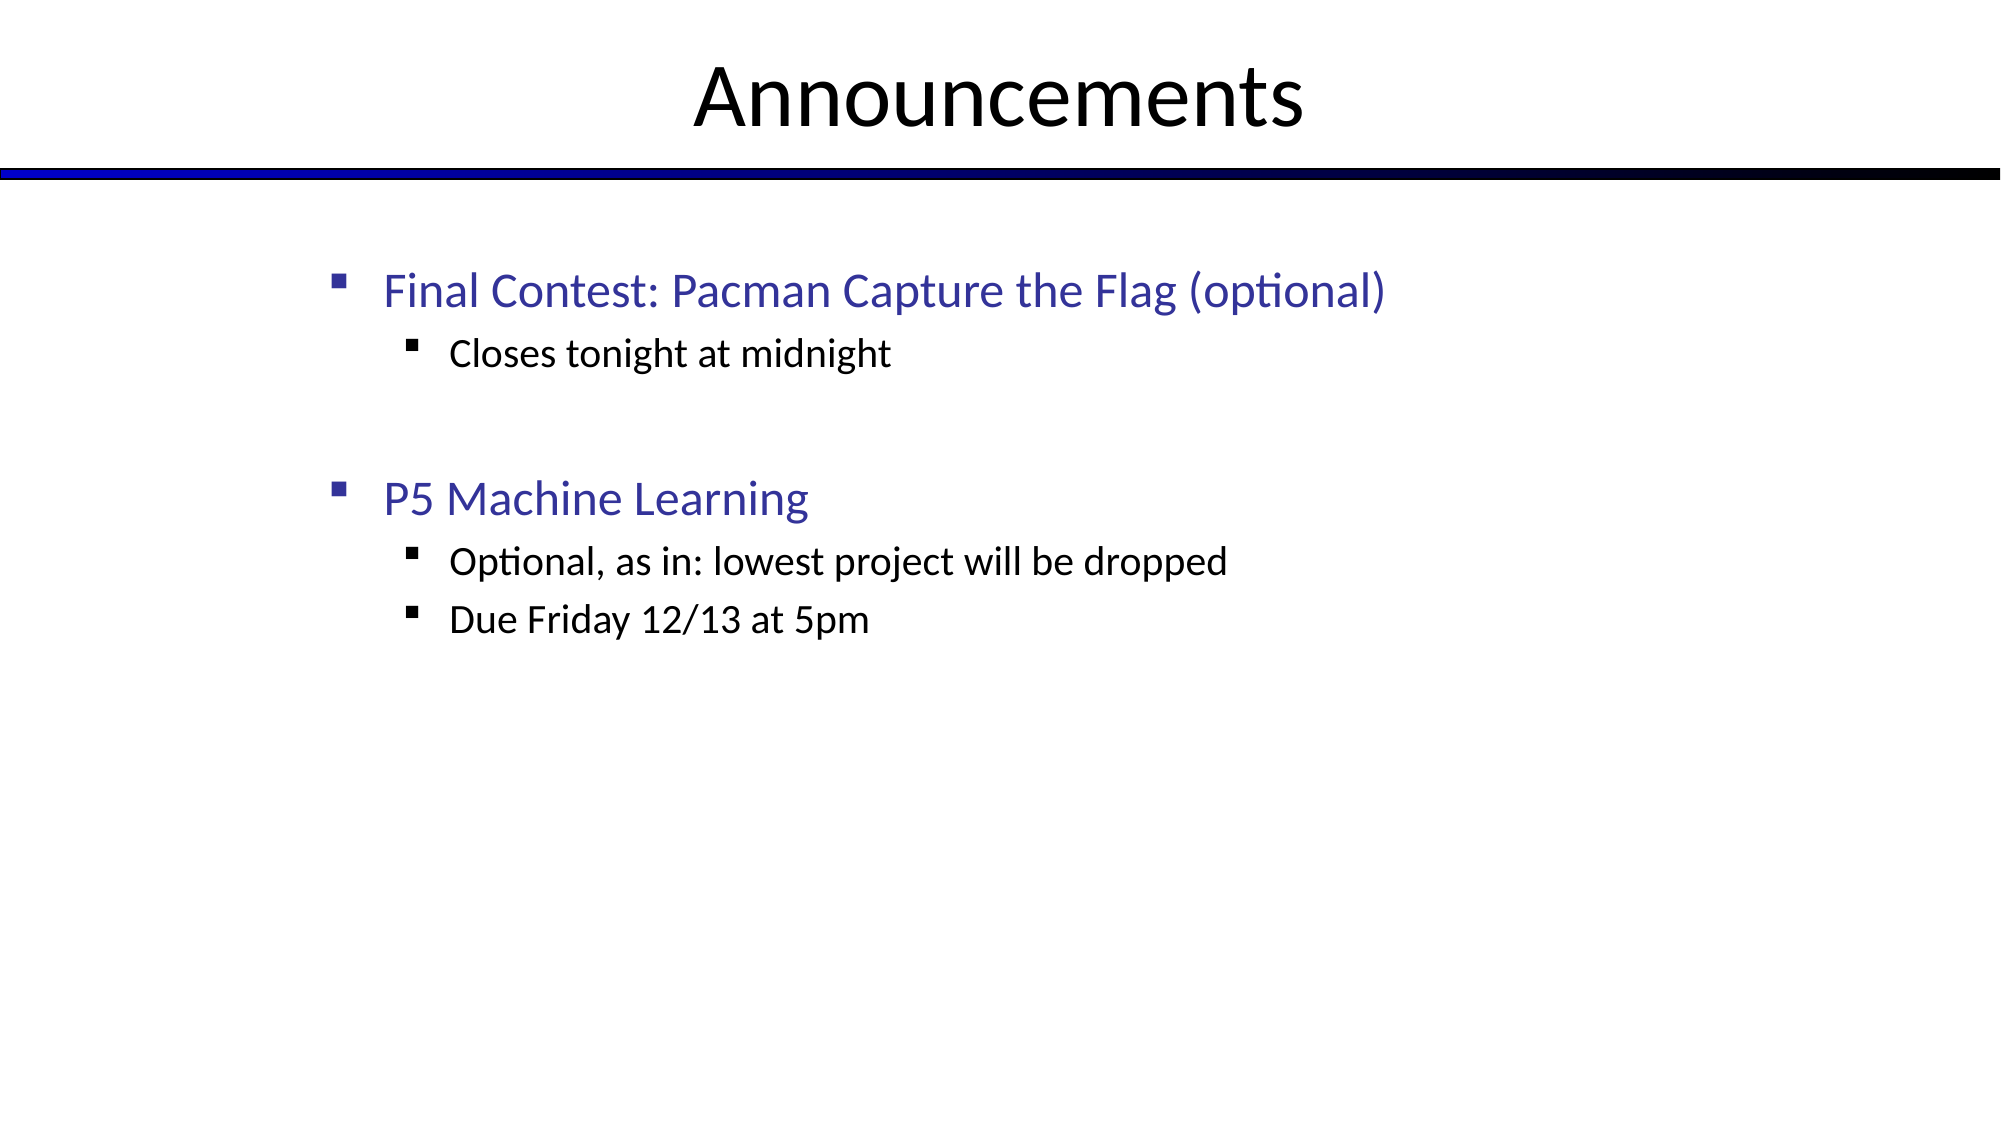

# Announcements

Final Contest: Pacman Capture the Flag (optional)
Closes tonight at midnight

P5 Machine Learning
Optional, as in: lowest project will be dropped
Due Friday 12/13 at 5pm